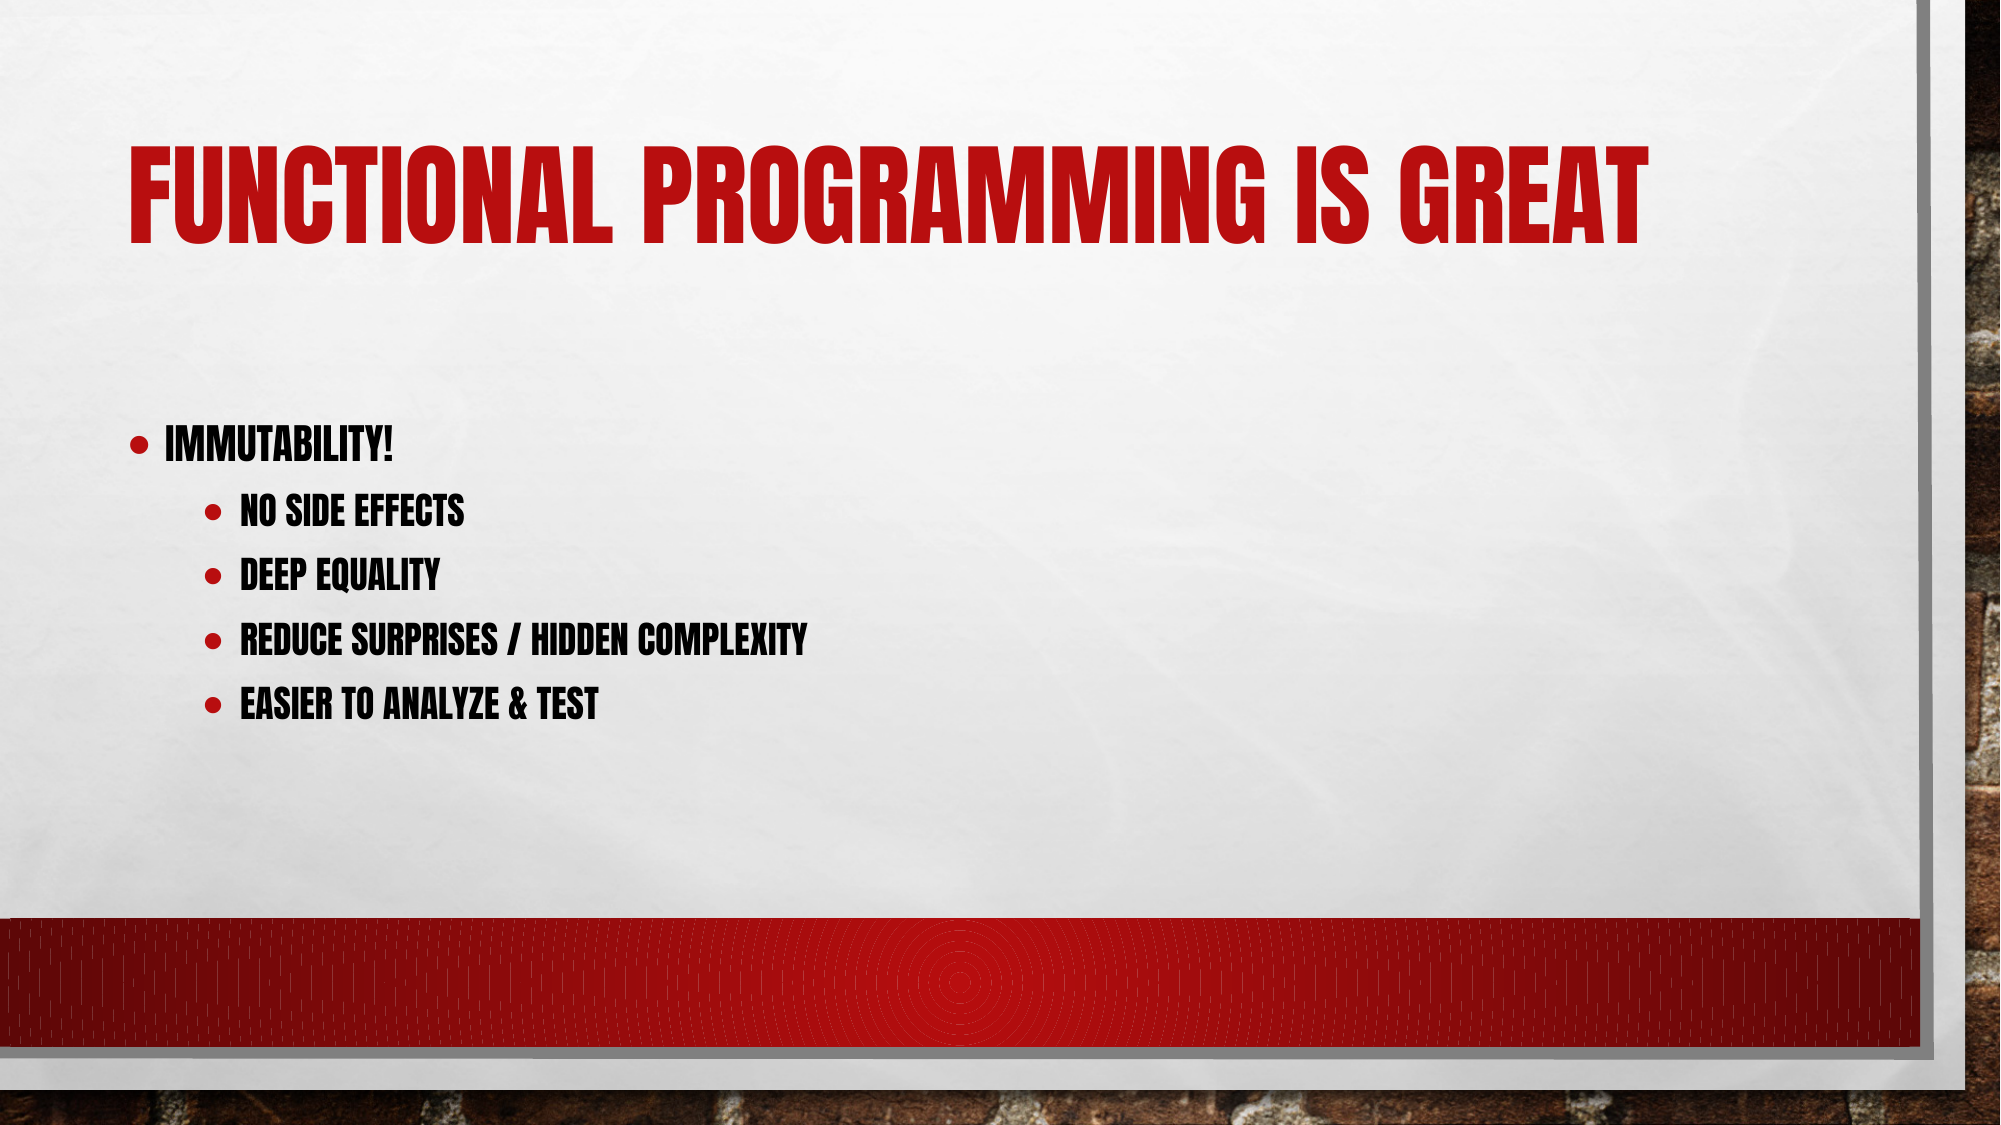

# Functional Programming is great
Immutability!
No side effects
deep equality
reduce surprises / hidden complexity
easier to analyze & test